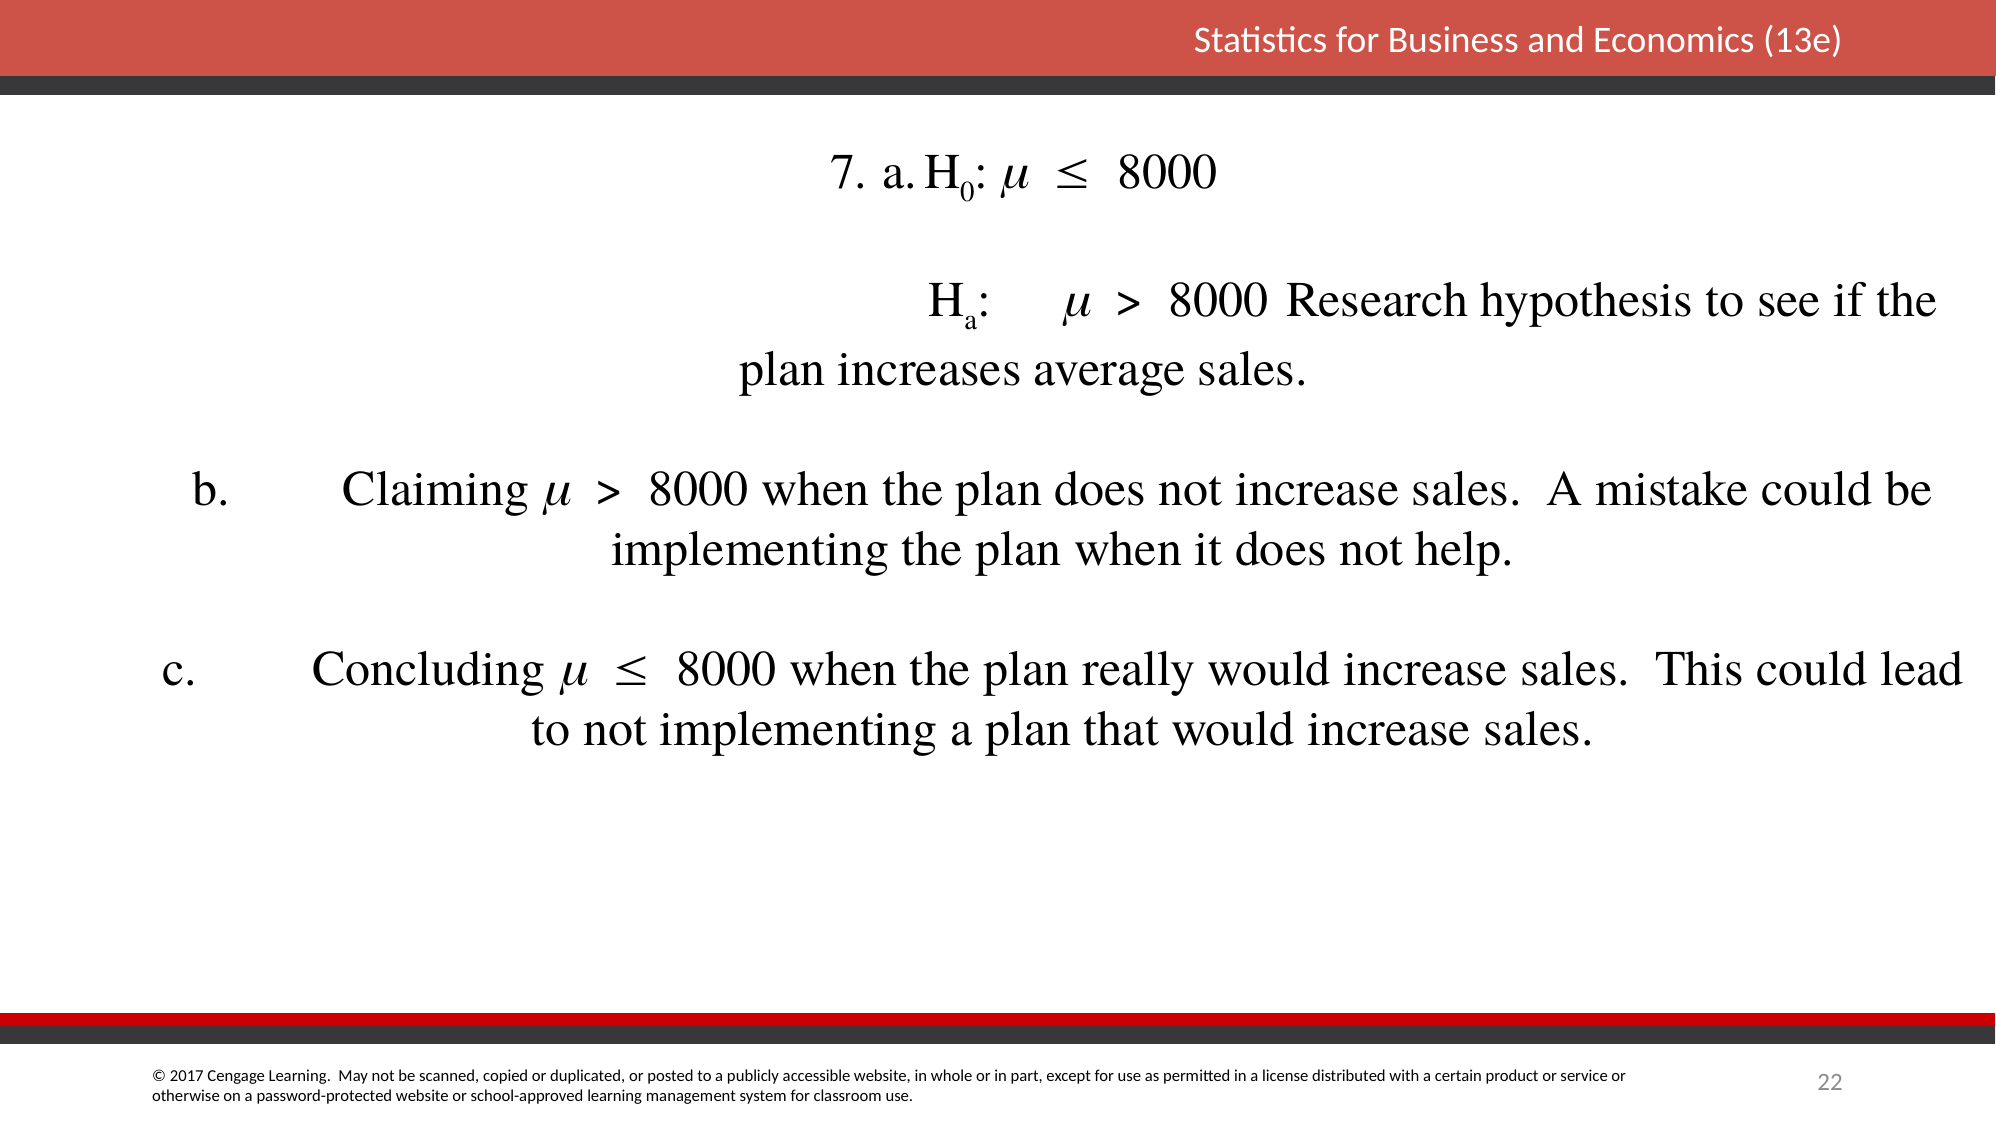

7.	a.	H0:	μ  ≤  8000

		                                                          Ha:	μ  >  8000	Research hypothesis to see if the plan increases average sales.

	b.	Claiming μ  >  8000 when the plan does not increase sales.  A mistake could be implementing the plan when it does not help.

	c.	Concluding μ  ≤  8000 when the plan really would increase sales.  This could lead to not implementing a plan that would increase sales.
22